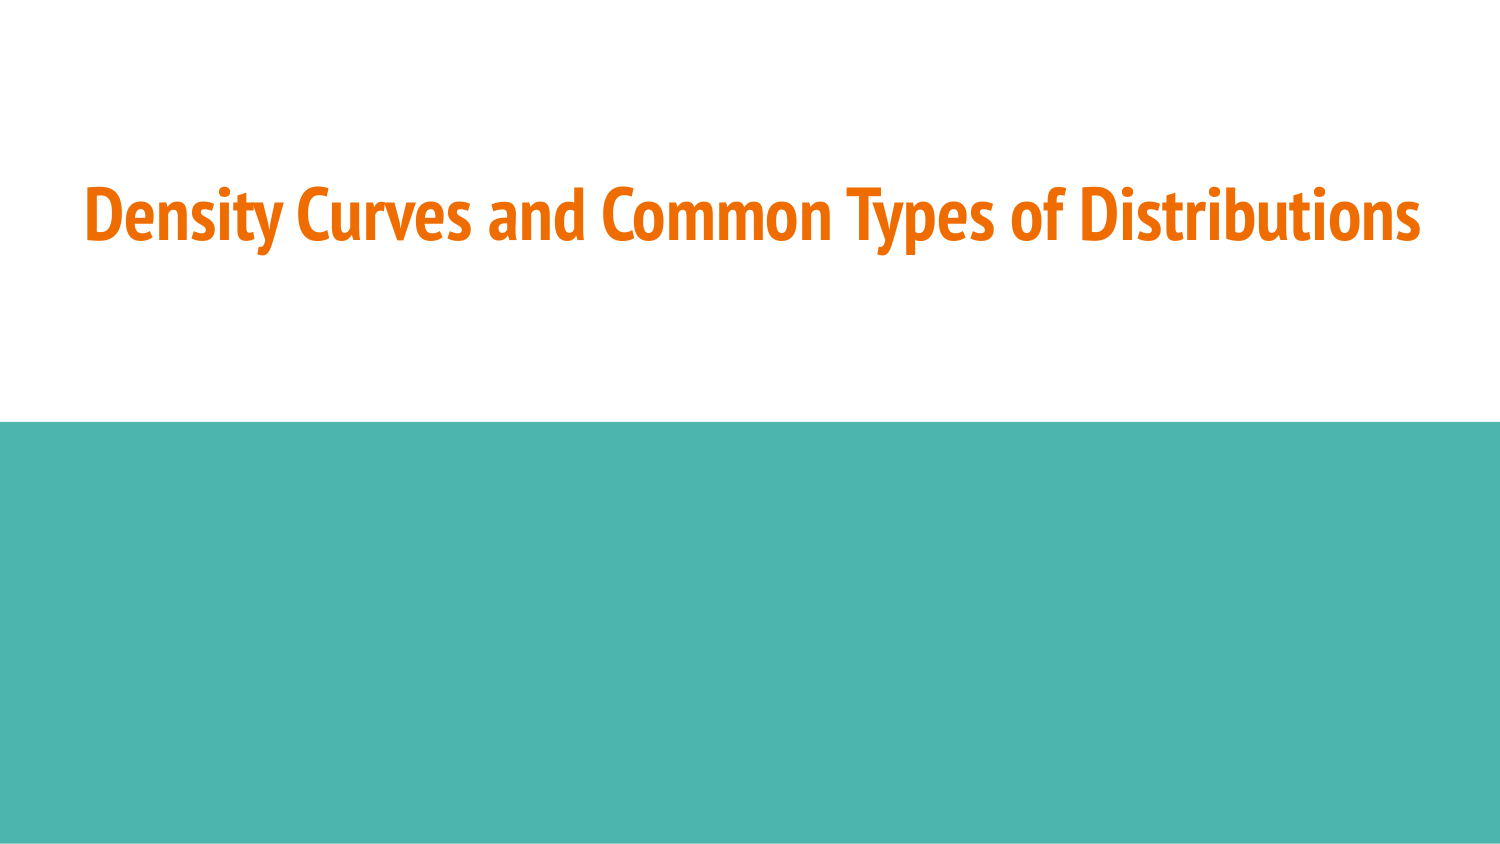

# Density Curves and Common Types of Distributions